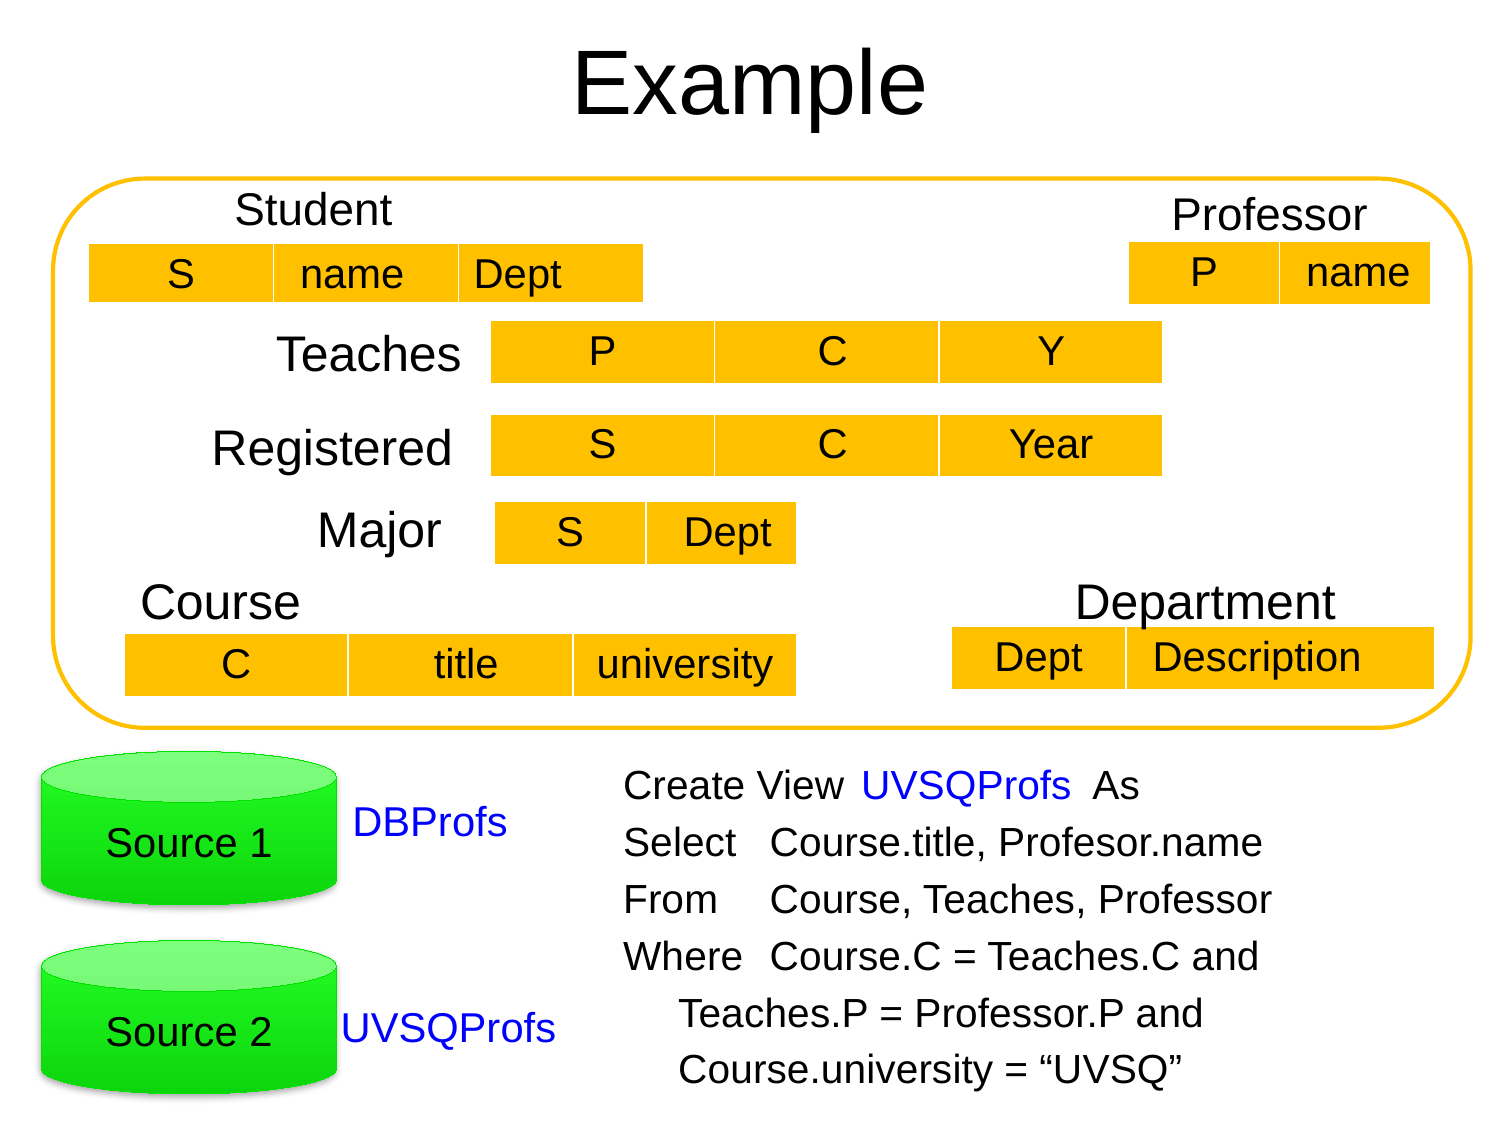

# Example
Student
Professor

| P | name |
| --- | --- |
| S | name | Dept |
| --- | --- | --- |
Teaches
| P | C | Y |
| --- | --- | --- |
Registered
| S | C | Year |
| --- | --- | --- |
Major
| S | Dept |
| --- | --- |
Course
Department
| Dept | Description |
| --- | --- |
| C | title | university |
| --- | --- | --- |
Source 1
Create View	UVSQProfs  As
Select		Course.title, Profesor.name
From		Course, Teaches, Professor
Where		Course.C = Teaches.C and
			Teaches.P = Professor.P and
			Course.university = “UVSQ”
Create View	DBProfs  As
Select		Course.title, Profesor.name
From		Course, Teaches, Professor
Where		Course.C = Teaches.C and
			Teaches.P = Professor.P and
			Course.title = “Databases”

DBProfs
Source 2
UVSQProfs